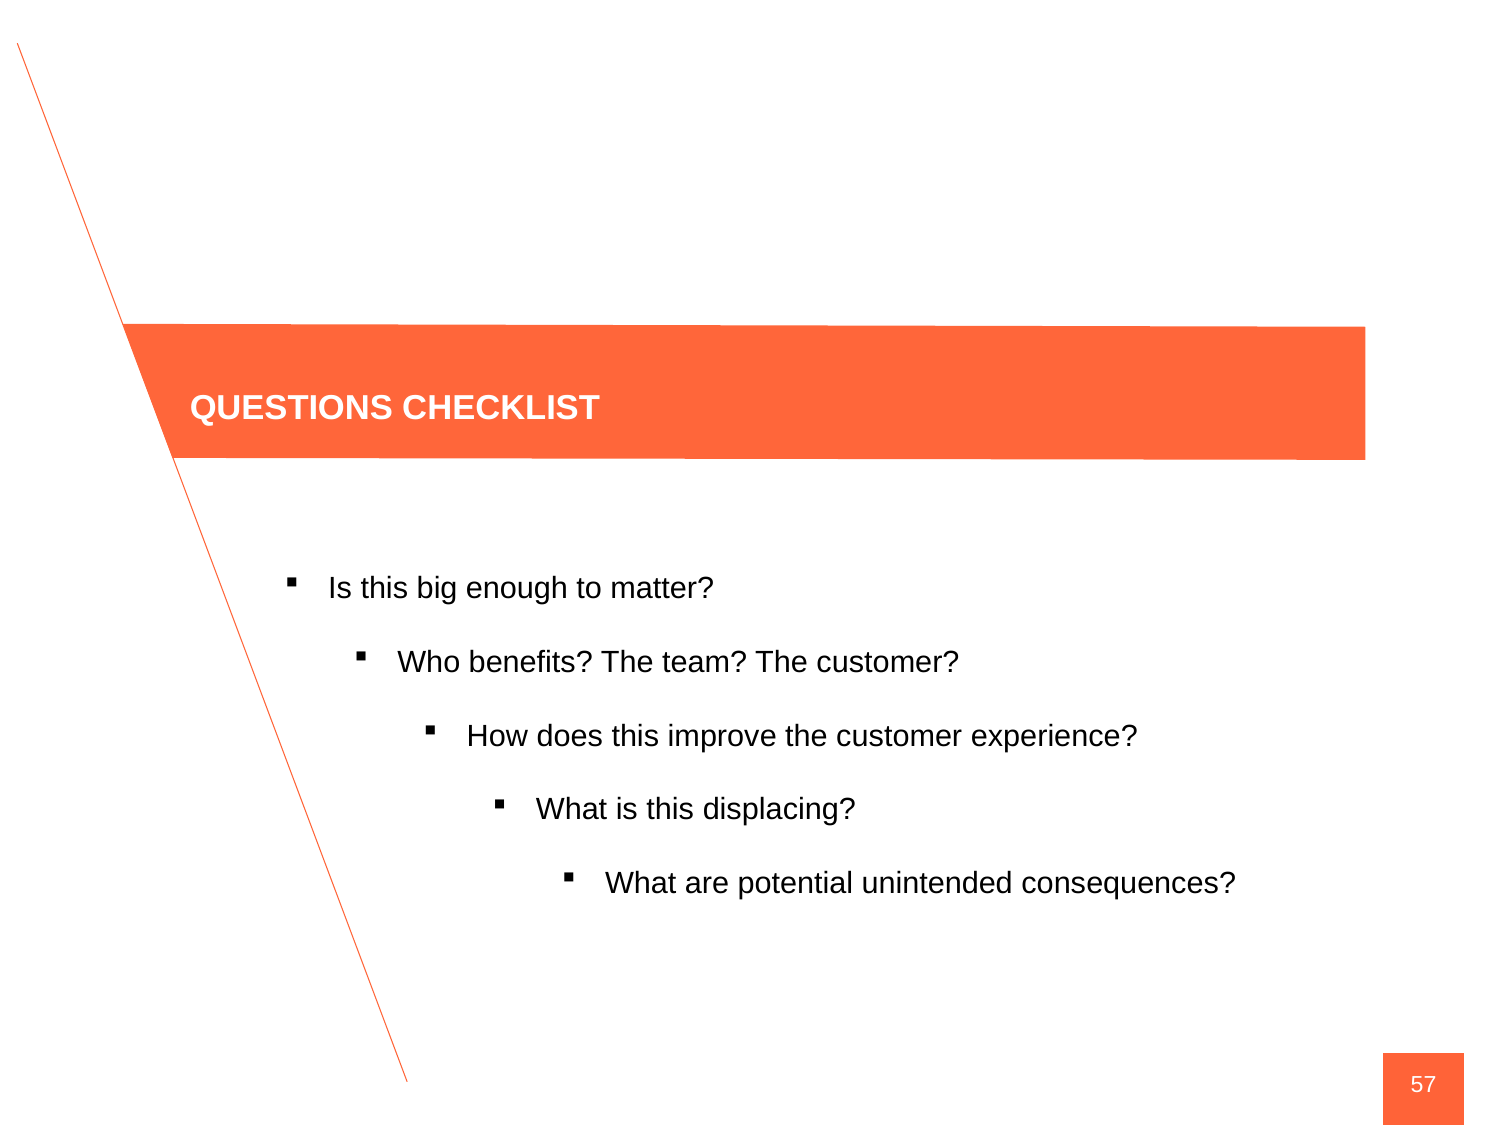

QUESTIONS CHECKLIST
Is this big enough to matter?
Who benefits? The team? The customer?
How does this improve the customer experience?
What is this displacing?
What are potential unintended consequences?